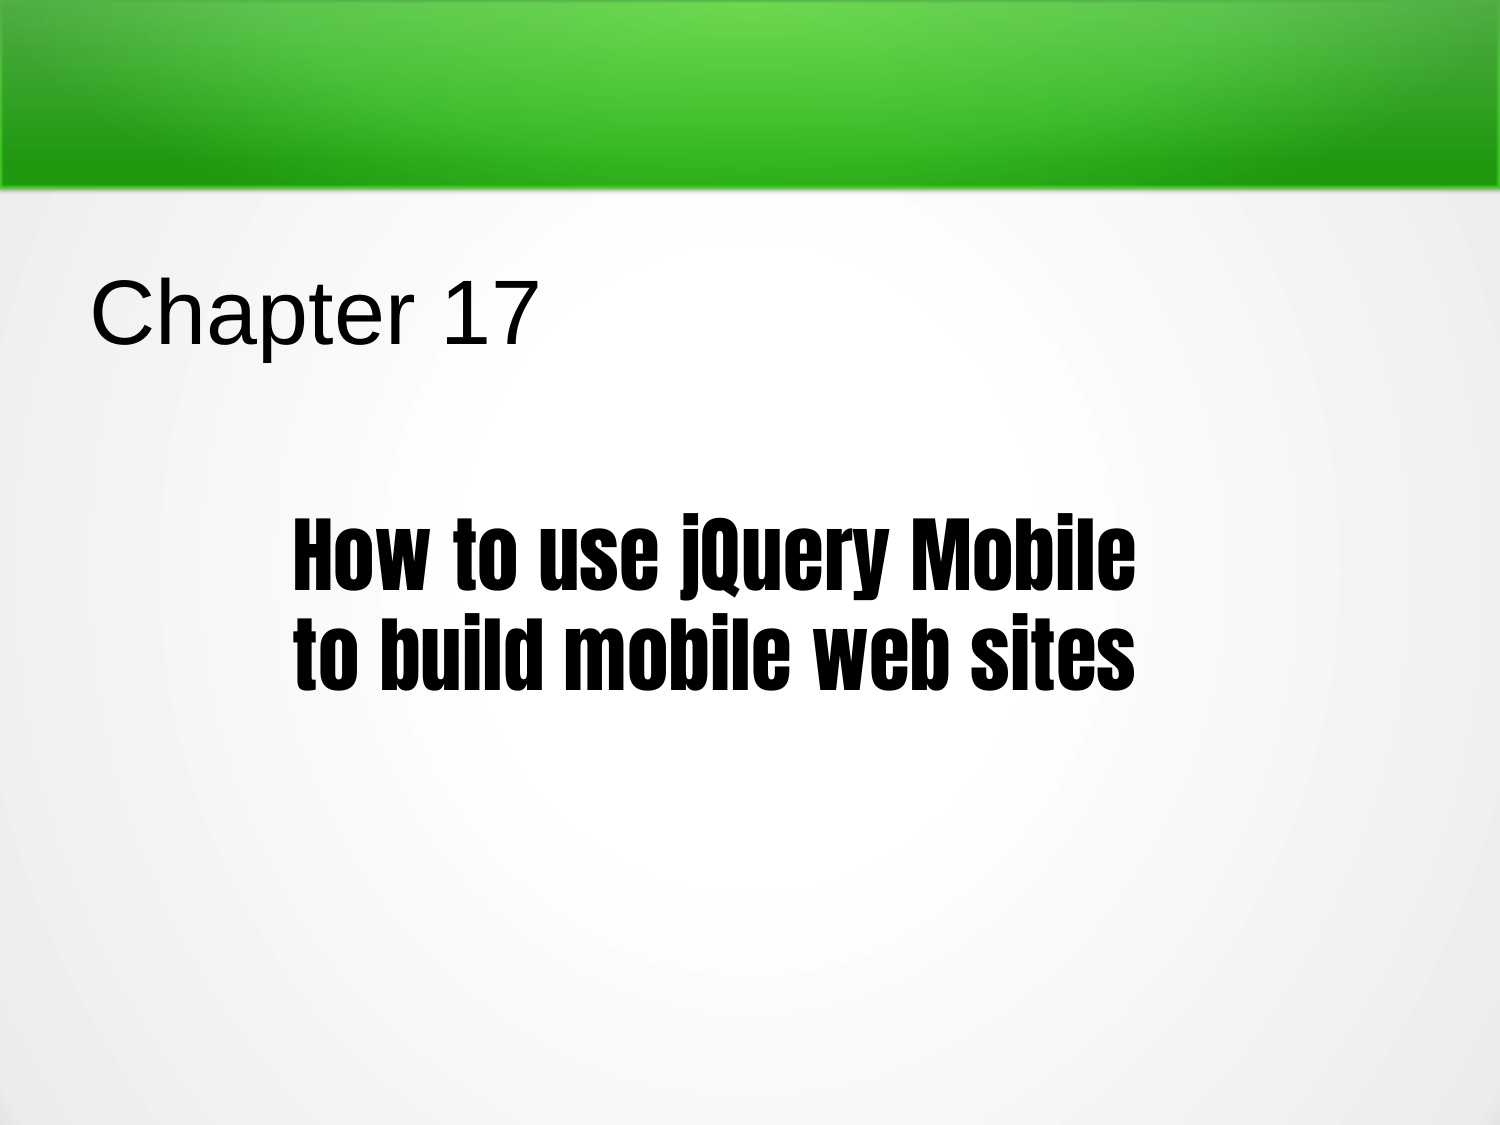

Chapter 17
How to use jQuery Mobile
to build mobile web sites